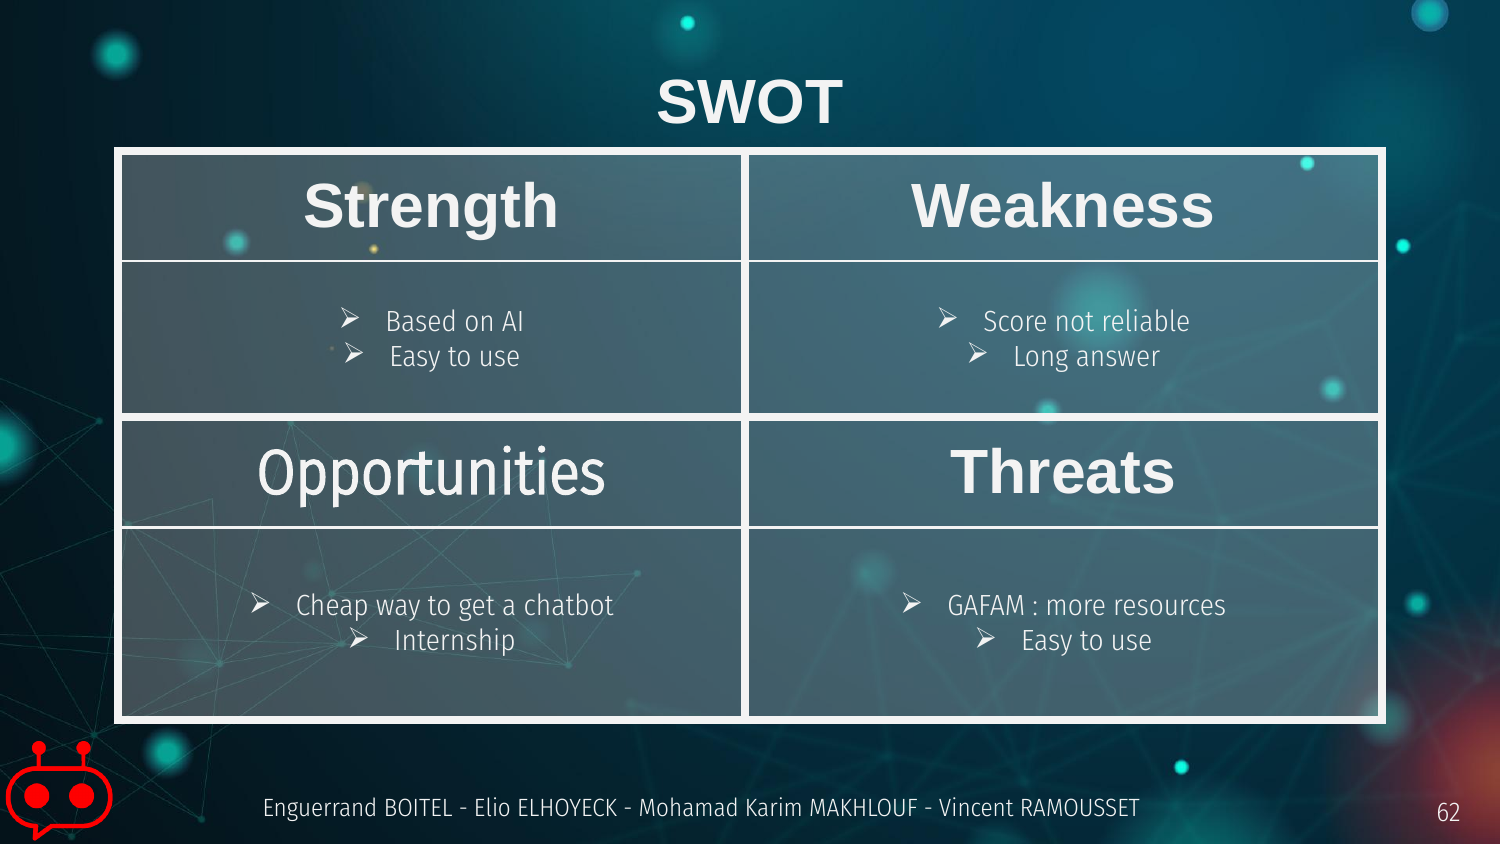

# SWOT
| Strength | Weakness |
| --- | --- |
| Based on AI Easy to use | Score not reliable Long answer |
| Opportunities | Threats |
| Cheap way to get a chatbot Internship | GAFAM : more resources Easy to use |
Enguerrand BOITEL - Elio ELHOYECK - Mohamad Karim MAKHLOUF - Vincent RAMOUSSET
62